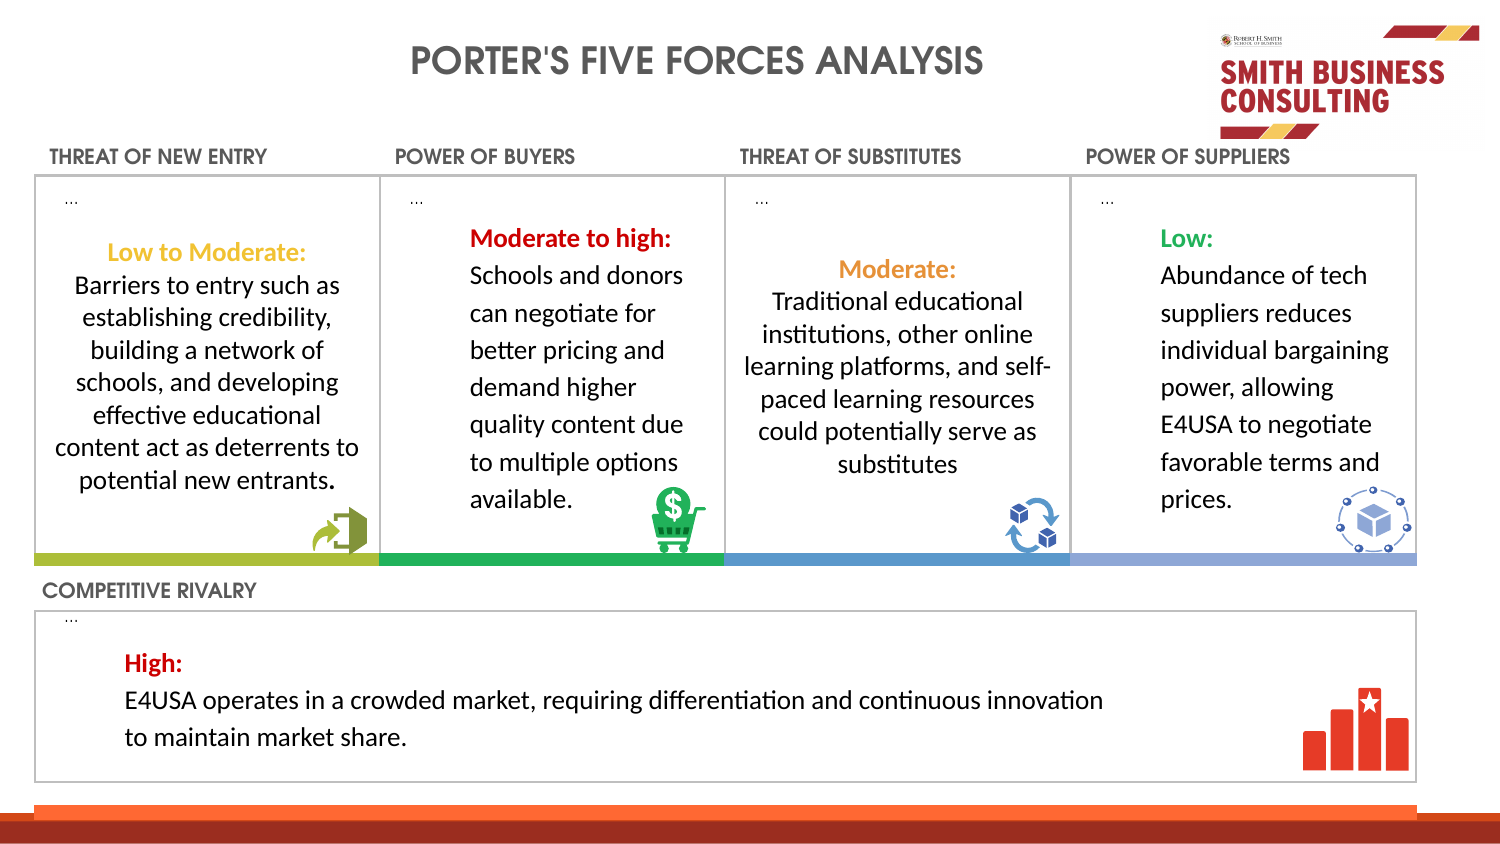

PORTER'S FIVE FORCES ANALYSIS
THREAT OF NEW ENTRY
POWER OF BUYERS
THREAT OF SUBSTITUTES
POWER OF SUPPLIERS
Low to Moderate:
Barriers to entry such as establishing credibility, building a network of schools, and developing effective educational content act as deterrents to potential new entrants.
Moderate to high: Schools and donors can negotiate for better pricing and demand higher quality content due to multiple options available.
Moderate:
Traditional educational institutions, other online learning platforms, and self-paced learning resources could potentially serve as substitutes
Low:
Abundance of tech suppliers reduces individual bargaining power, allowing E4USA to negotiate favorable terms and prices.
…
…
…
…

COMPETITIVE RIVALRY
…
High:
E4USA operates in a crowded market, requiring differentiation and continuous innovation
to maintain market share.

8